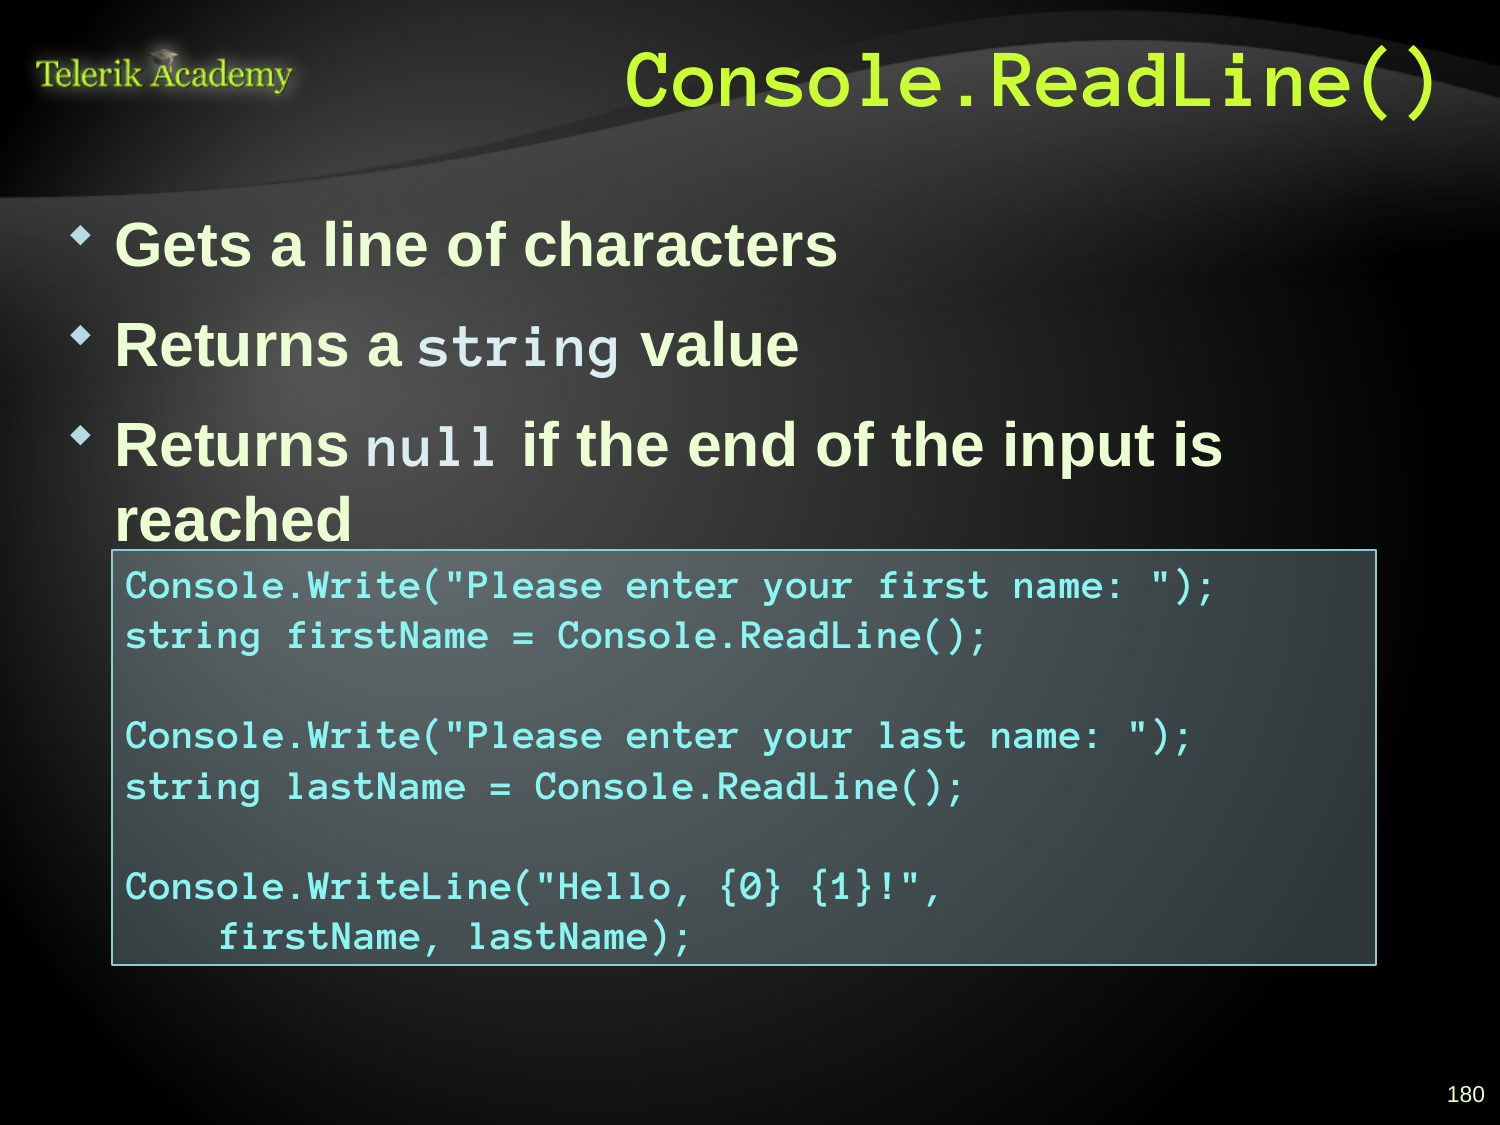

# Console.ReadLine()
Gets a line of characters
Returns a string value
Returns null if the end of the input is reached
Console.Write("Please enter your first name: ");
string firstName = Console.ReadLine();

Console.Write("Please enter your last name: ");
string lastName = Console.ReadLine();

Console.WriteLine("Hello, {0} {1}!",
    firstName, lastName);
180